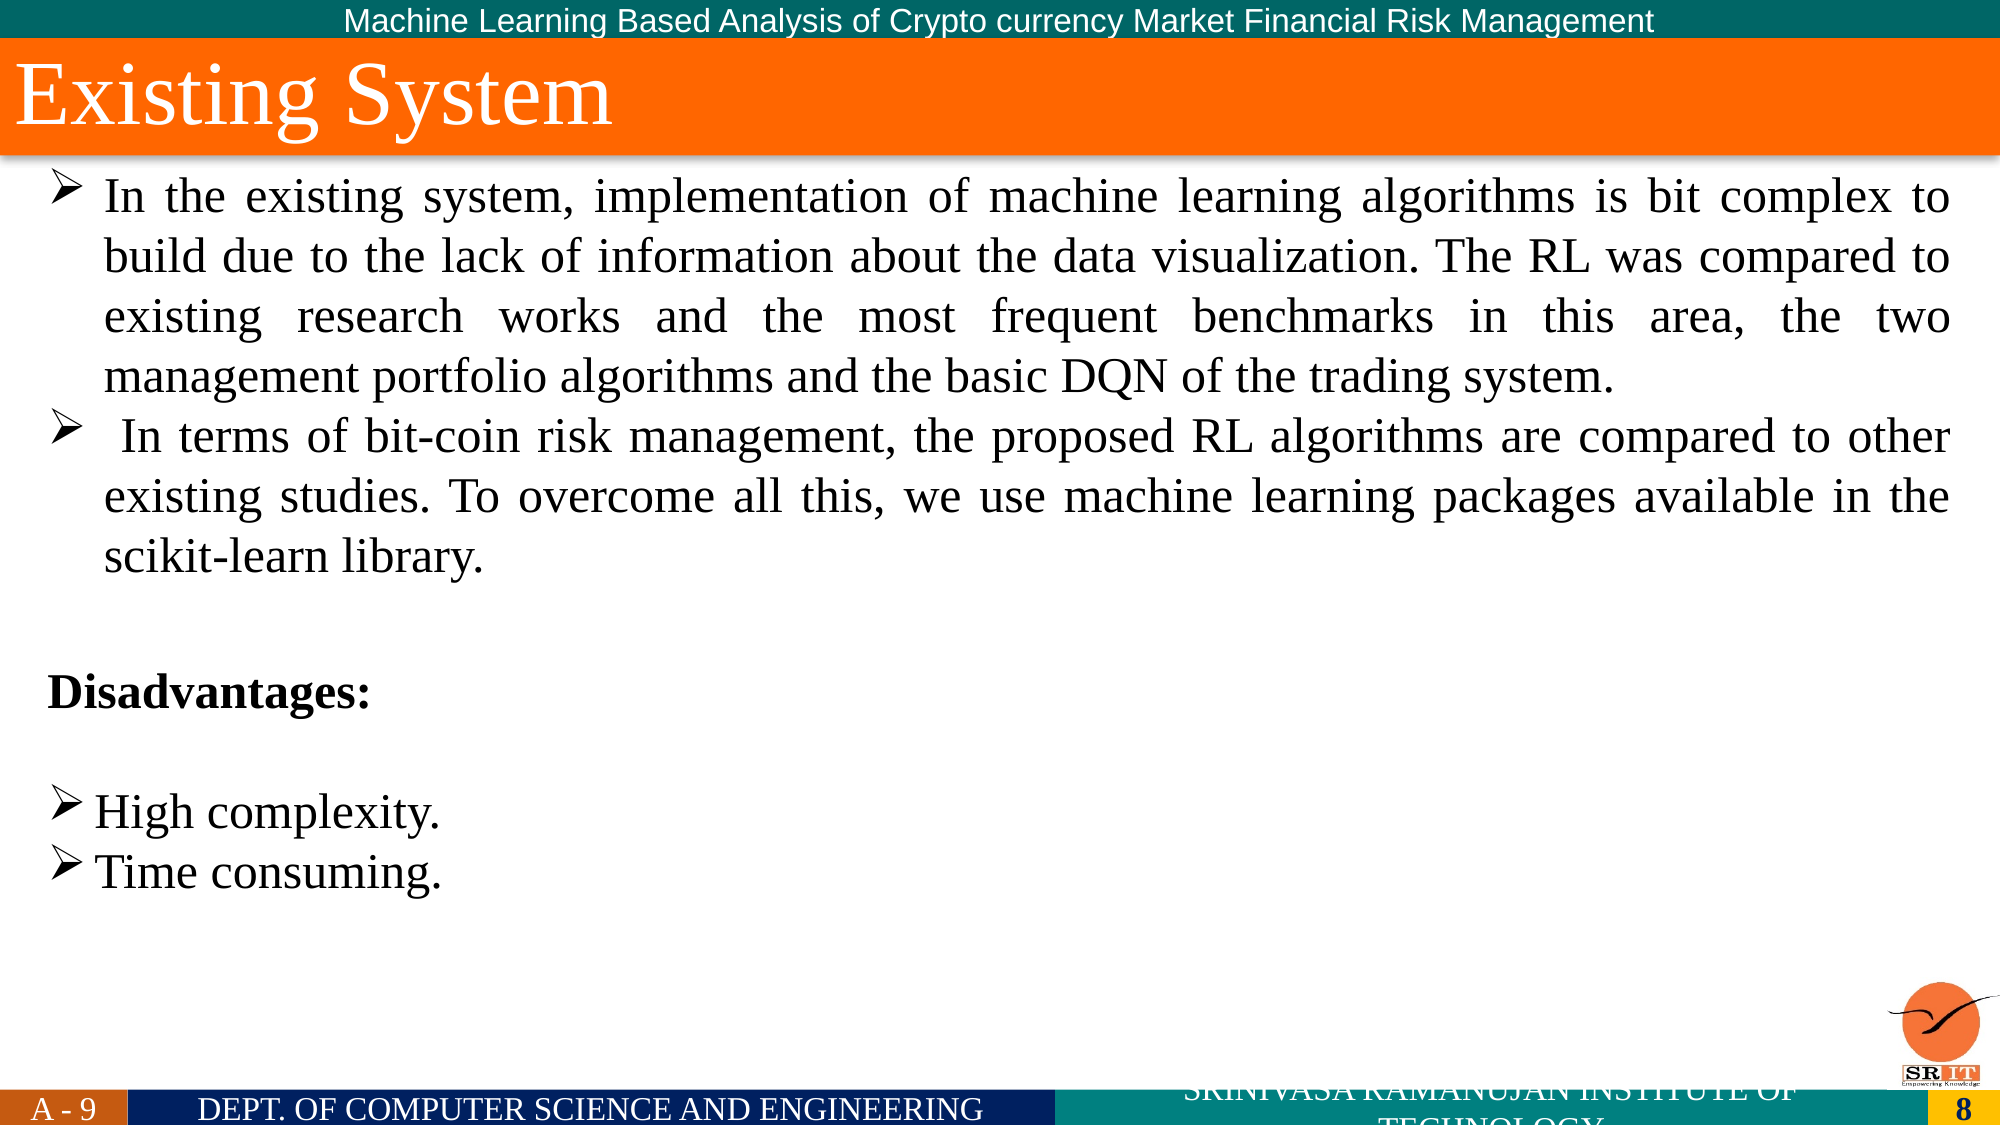

# Existing System
In the existing system, implementation of machine learning algorithms is bit complex to build due to the lack of information about the data visualization. The RL was compared to existing research works and the most frequent benchmarks in this area, the two management portfolio algorithms and the basic DQN of the trading system.
 In terms of bit-coin risk management, the proposed RL algorithms are compared to other existing studies. To overcome all this, we use machine learning packages available in the scikit-learn library.
Disadvantages:

High complexity.
Time consuming.